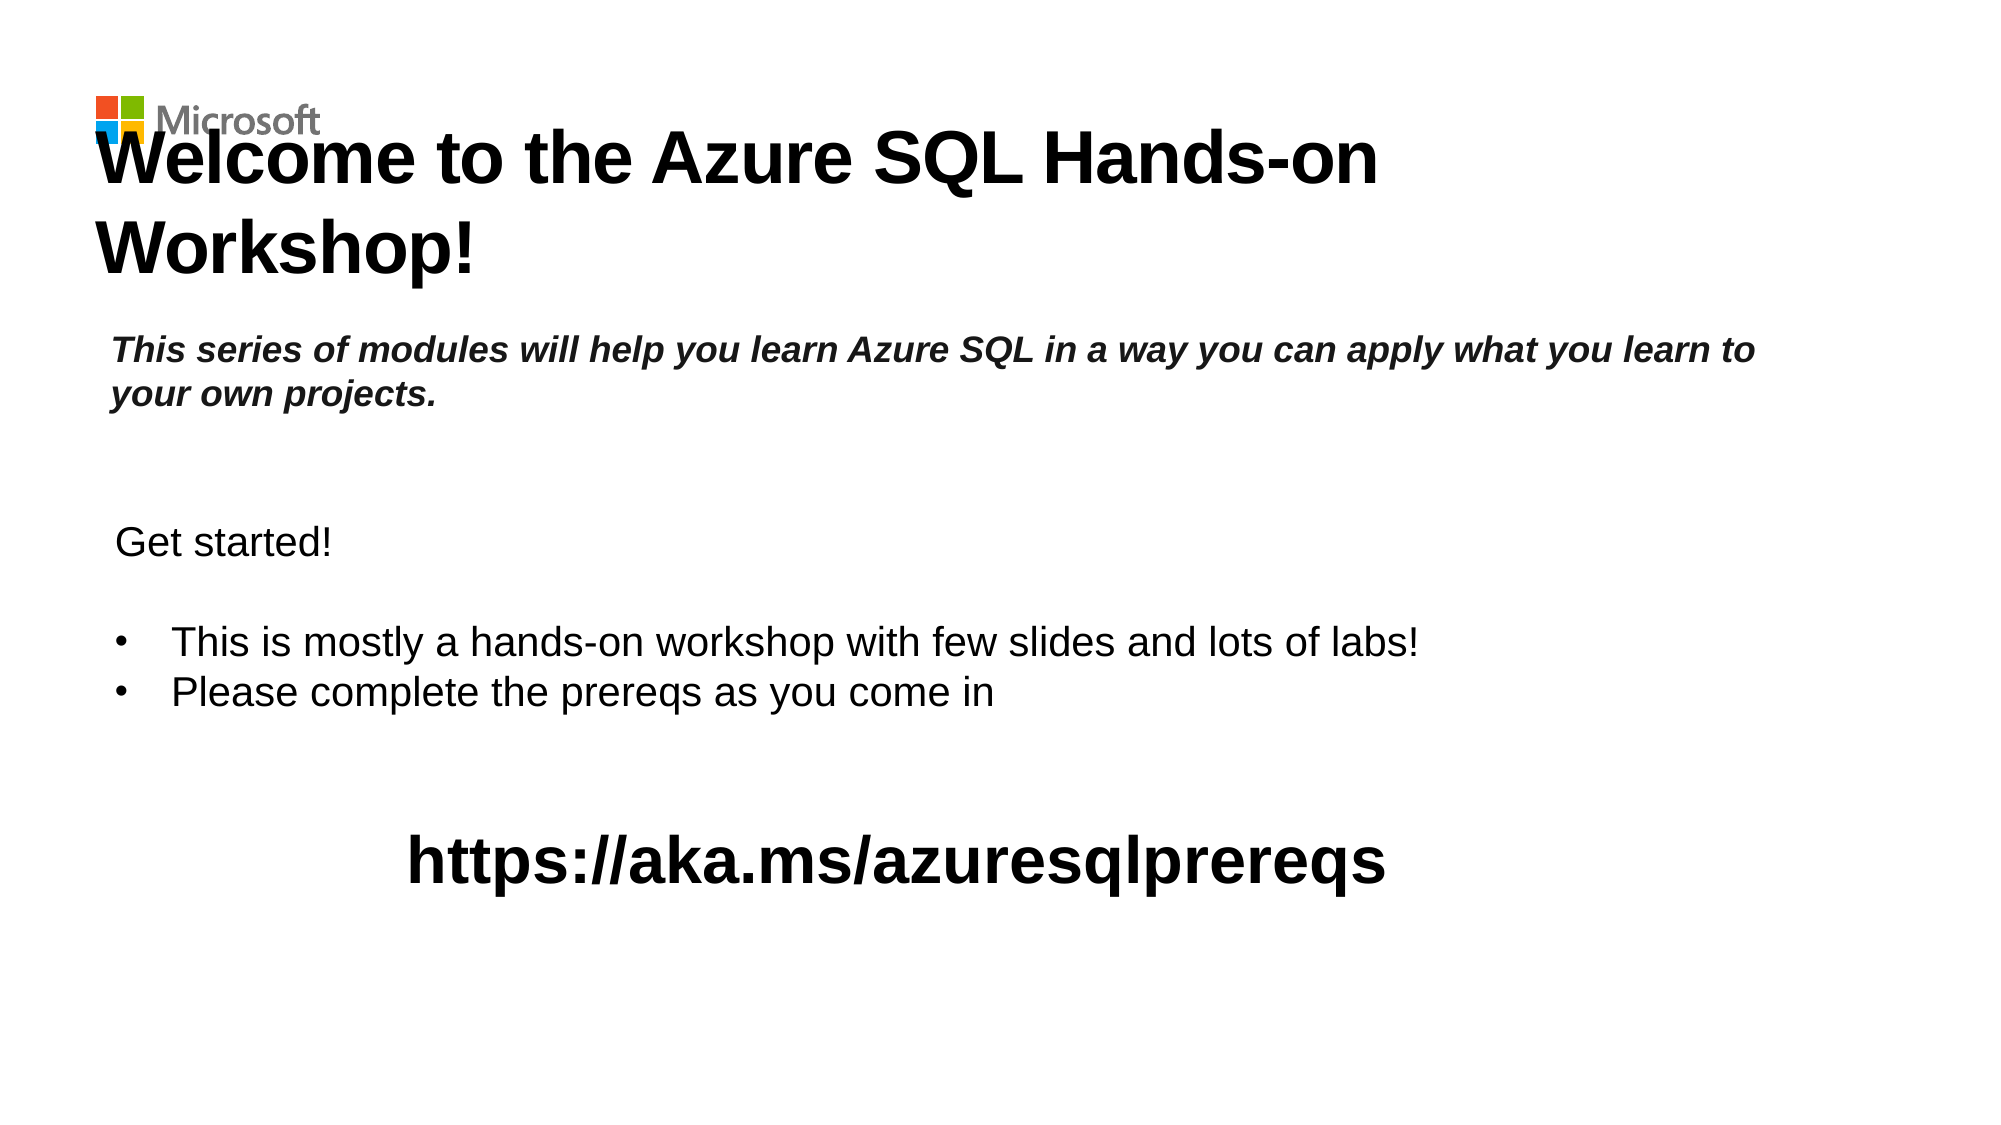

# Welcome to the Azure SQL Hands-on Workshop!
This series of modules will help you learn Azure SQL in a way you can apply what you learn to your own projects.
Get started!

This is mostly a hands-on workshop with few slides and lots of labs!
Please complete the prereqs as you come in
https://aka.ms/azuresqlprereqs